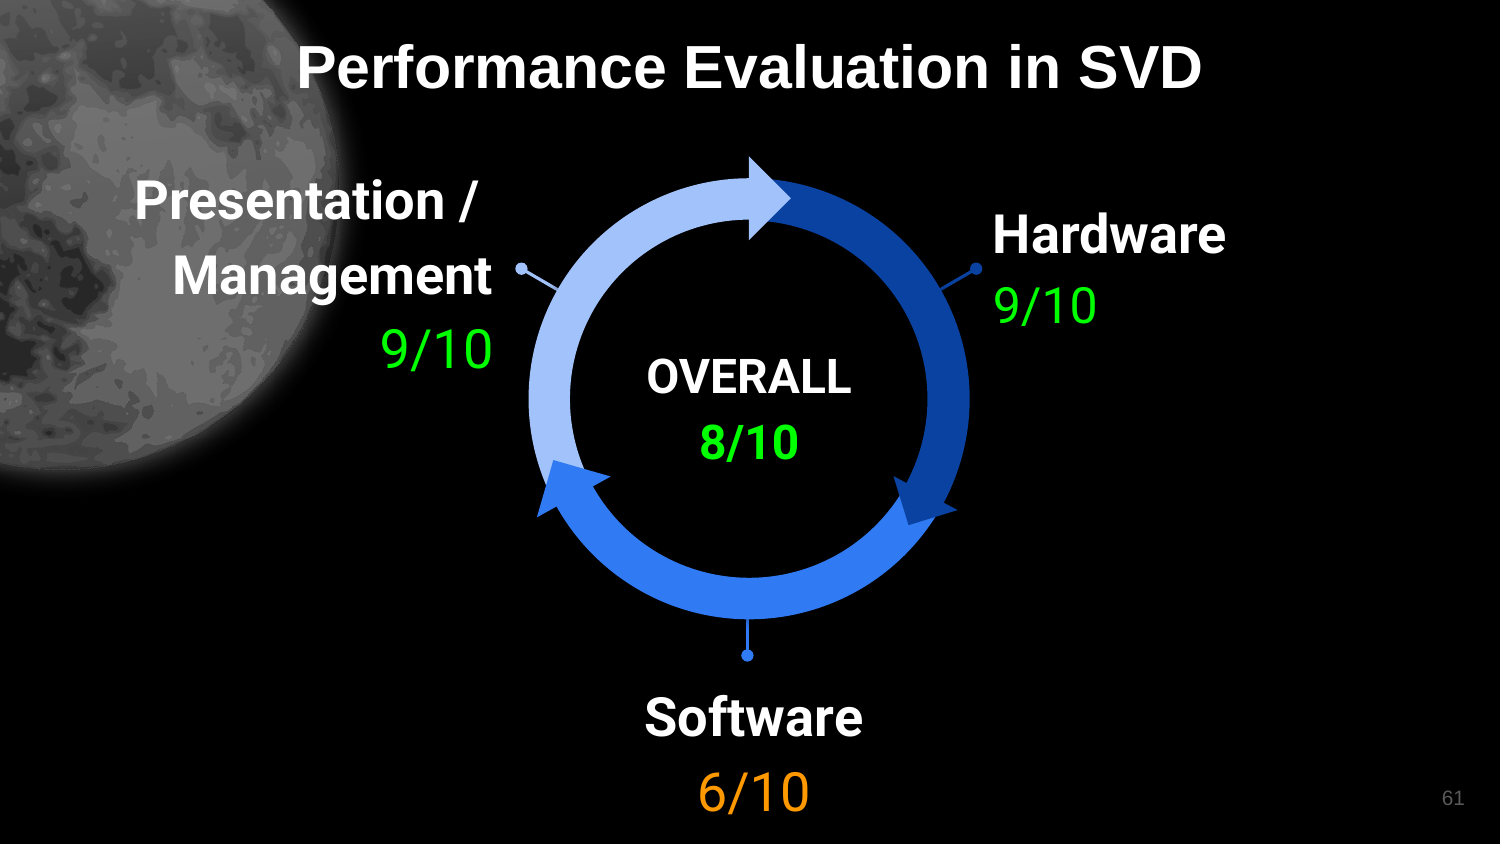

# Performance Evaluation in SVD
Presentation /
Management
9/10

Hardware
9/10

OVERALL
8/10

Software
6/10
61